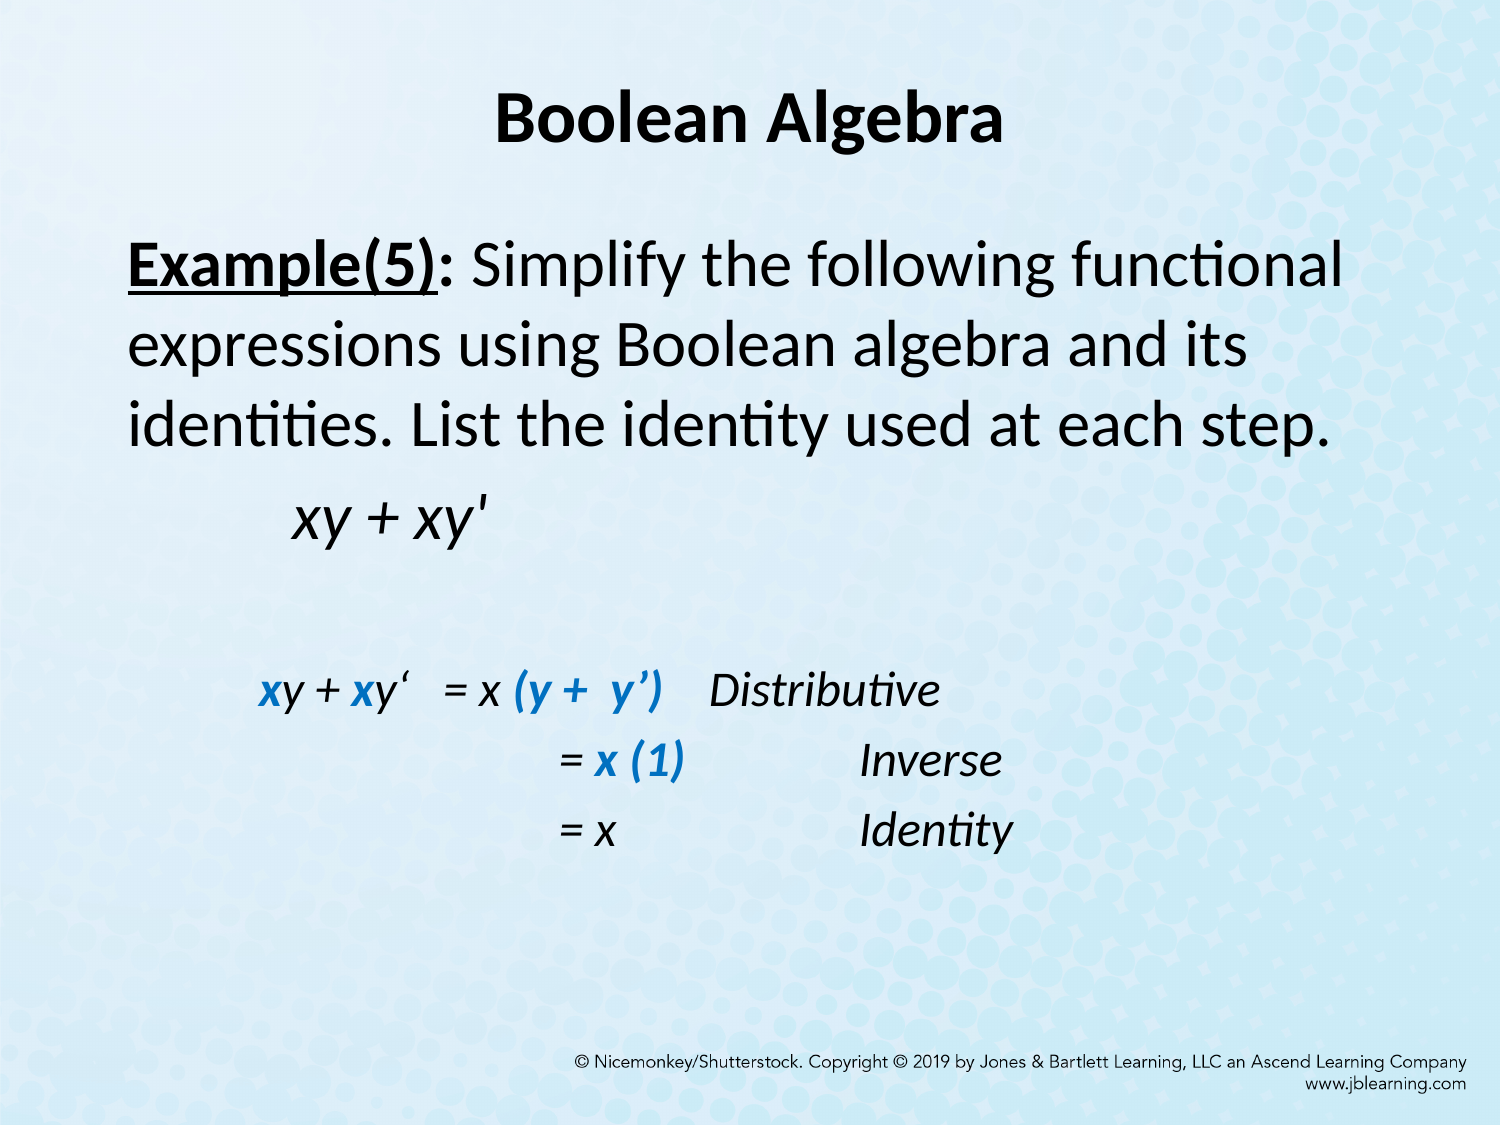

# Boolean Algebra
Example(5): Simplify the following functional expressions using Boolean algebra and its identities. List the identity used at each step.
	 xy + xy'

xy + xy‘   = x (y +  y’)	Distributive
		= x (1)		Inverse
		= x 		Identity